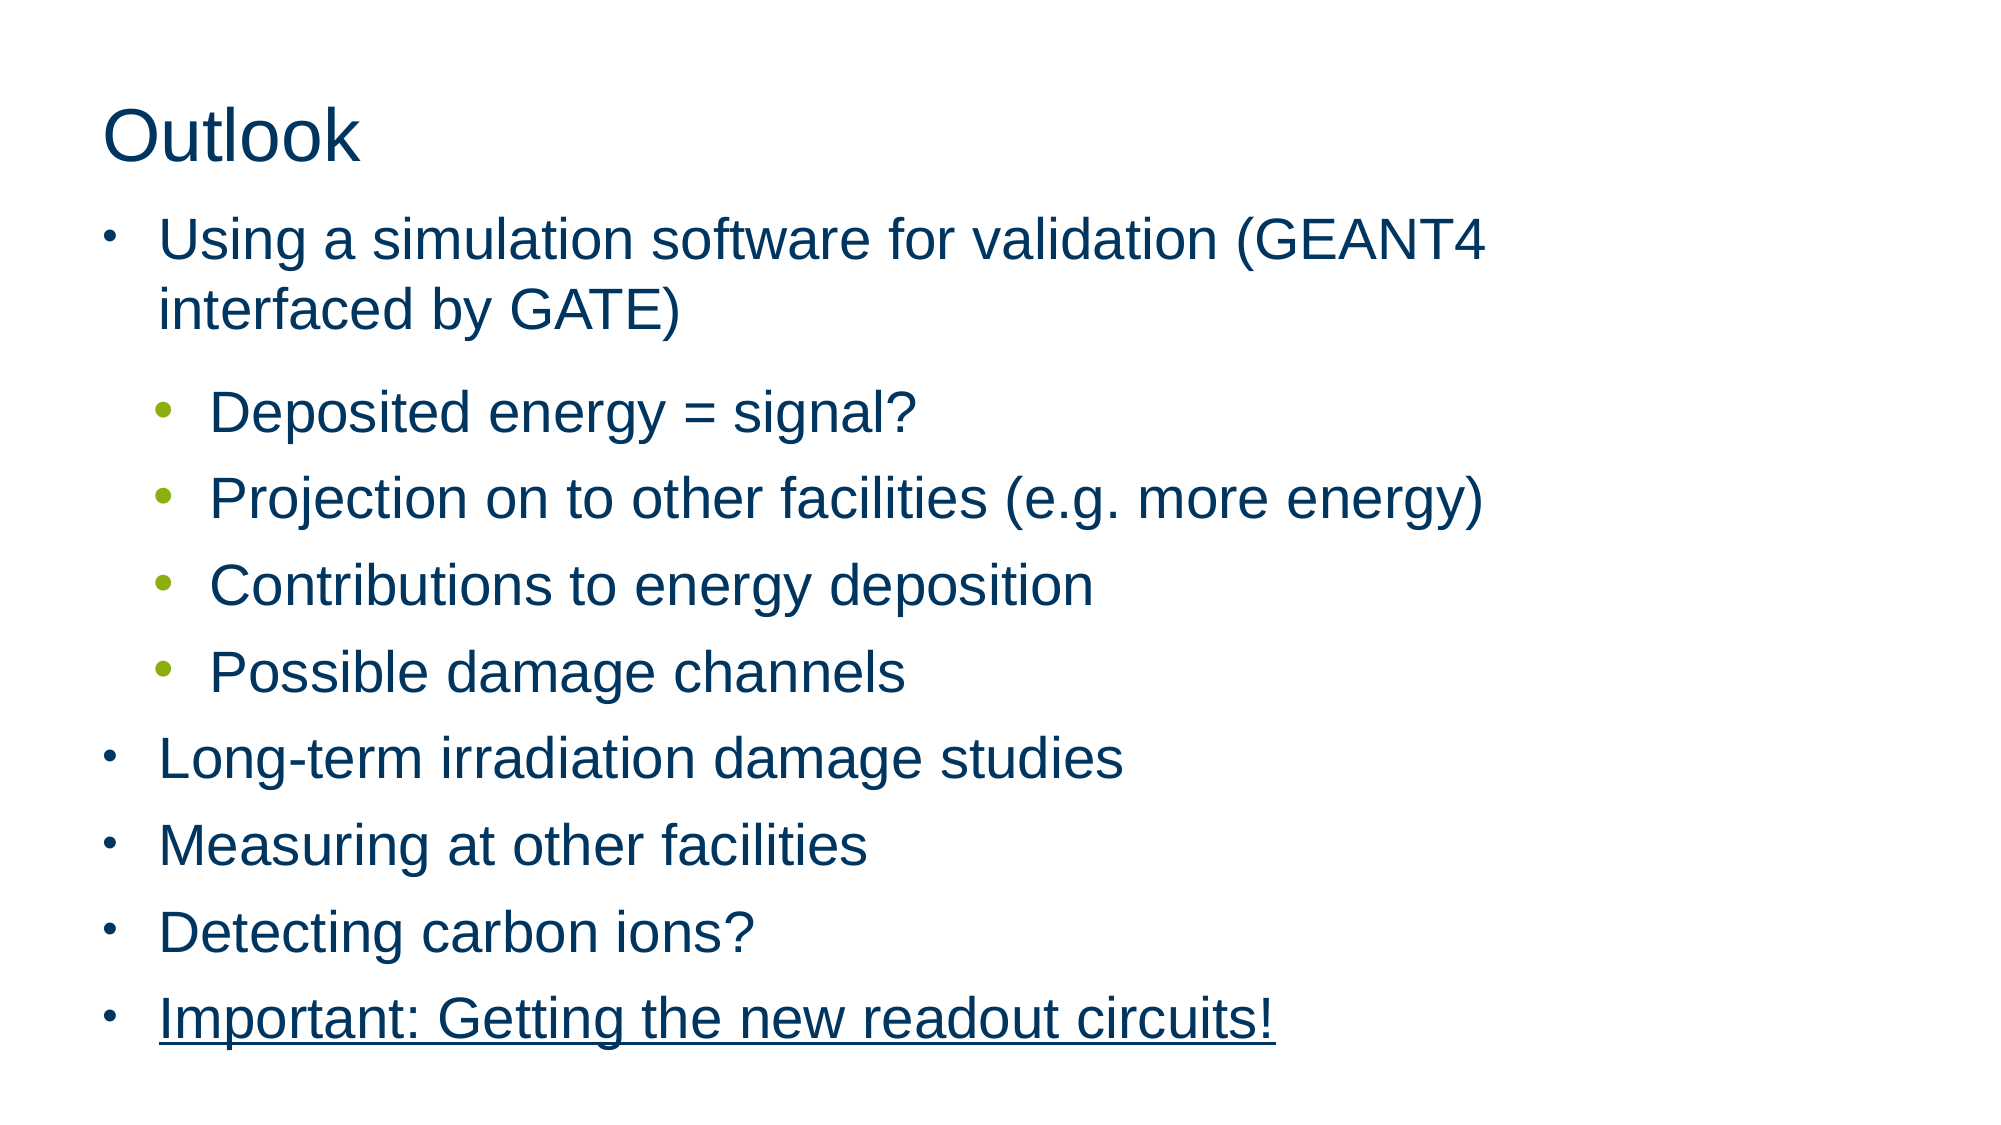

# Outlook
Using a simulation software for validation (GEANT4 interfaced by GATE)
Deposited energy = signal?
Projection on to other facilities (e.g. more energy)
Contributions to energy deposition
Possible damage channels
Long-term irradiation damage studies
Measuring at other facilities
Detecting carbon ions?
Important: Getting the new readout circuits!